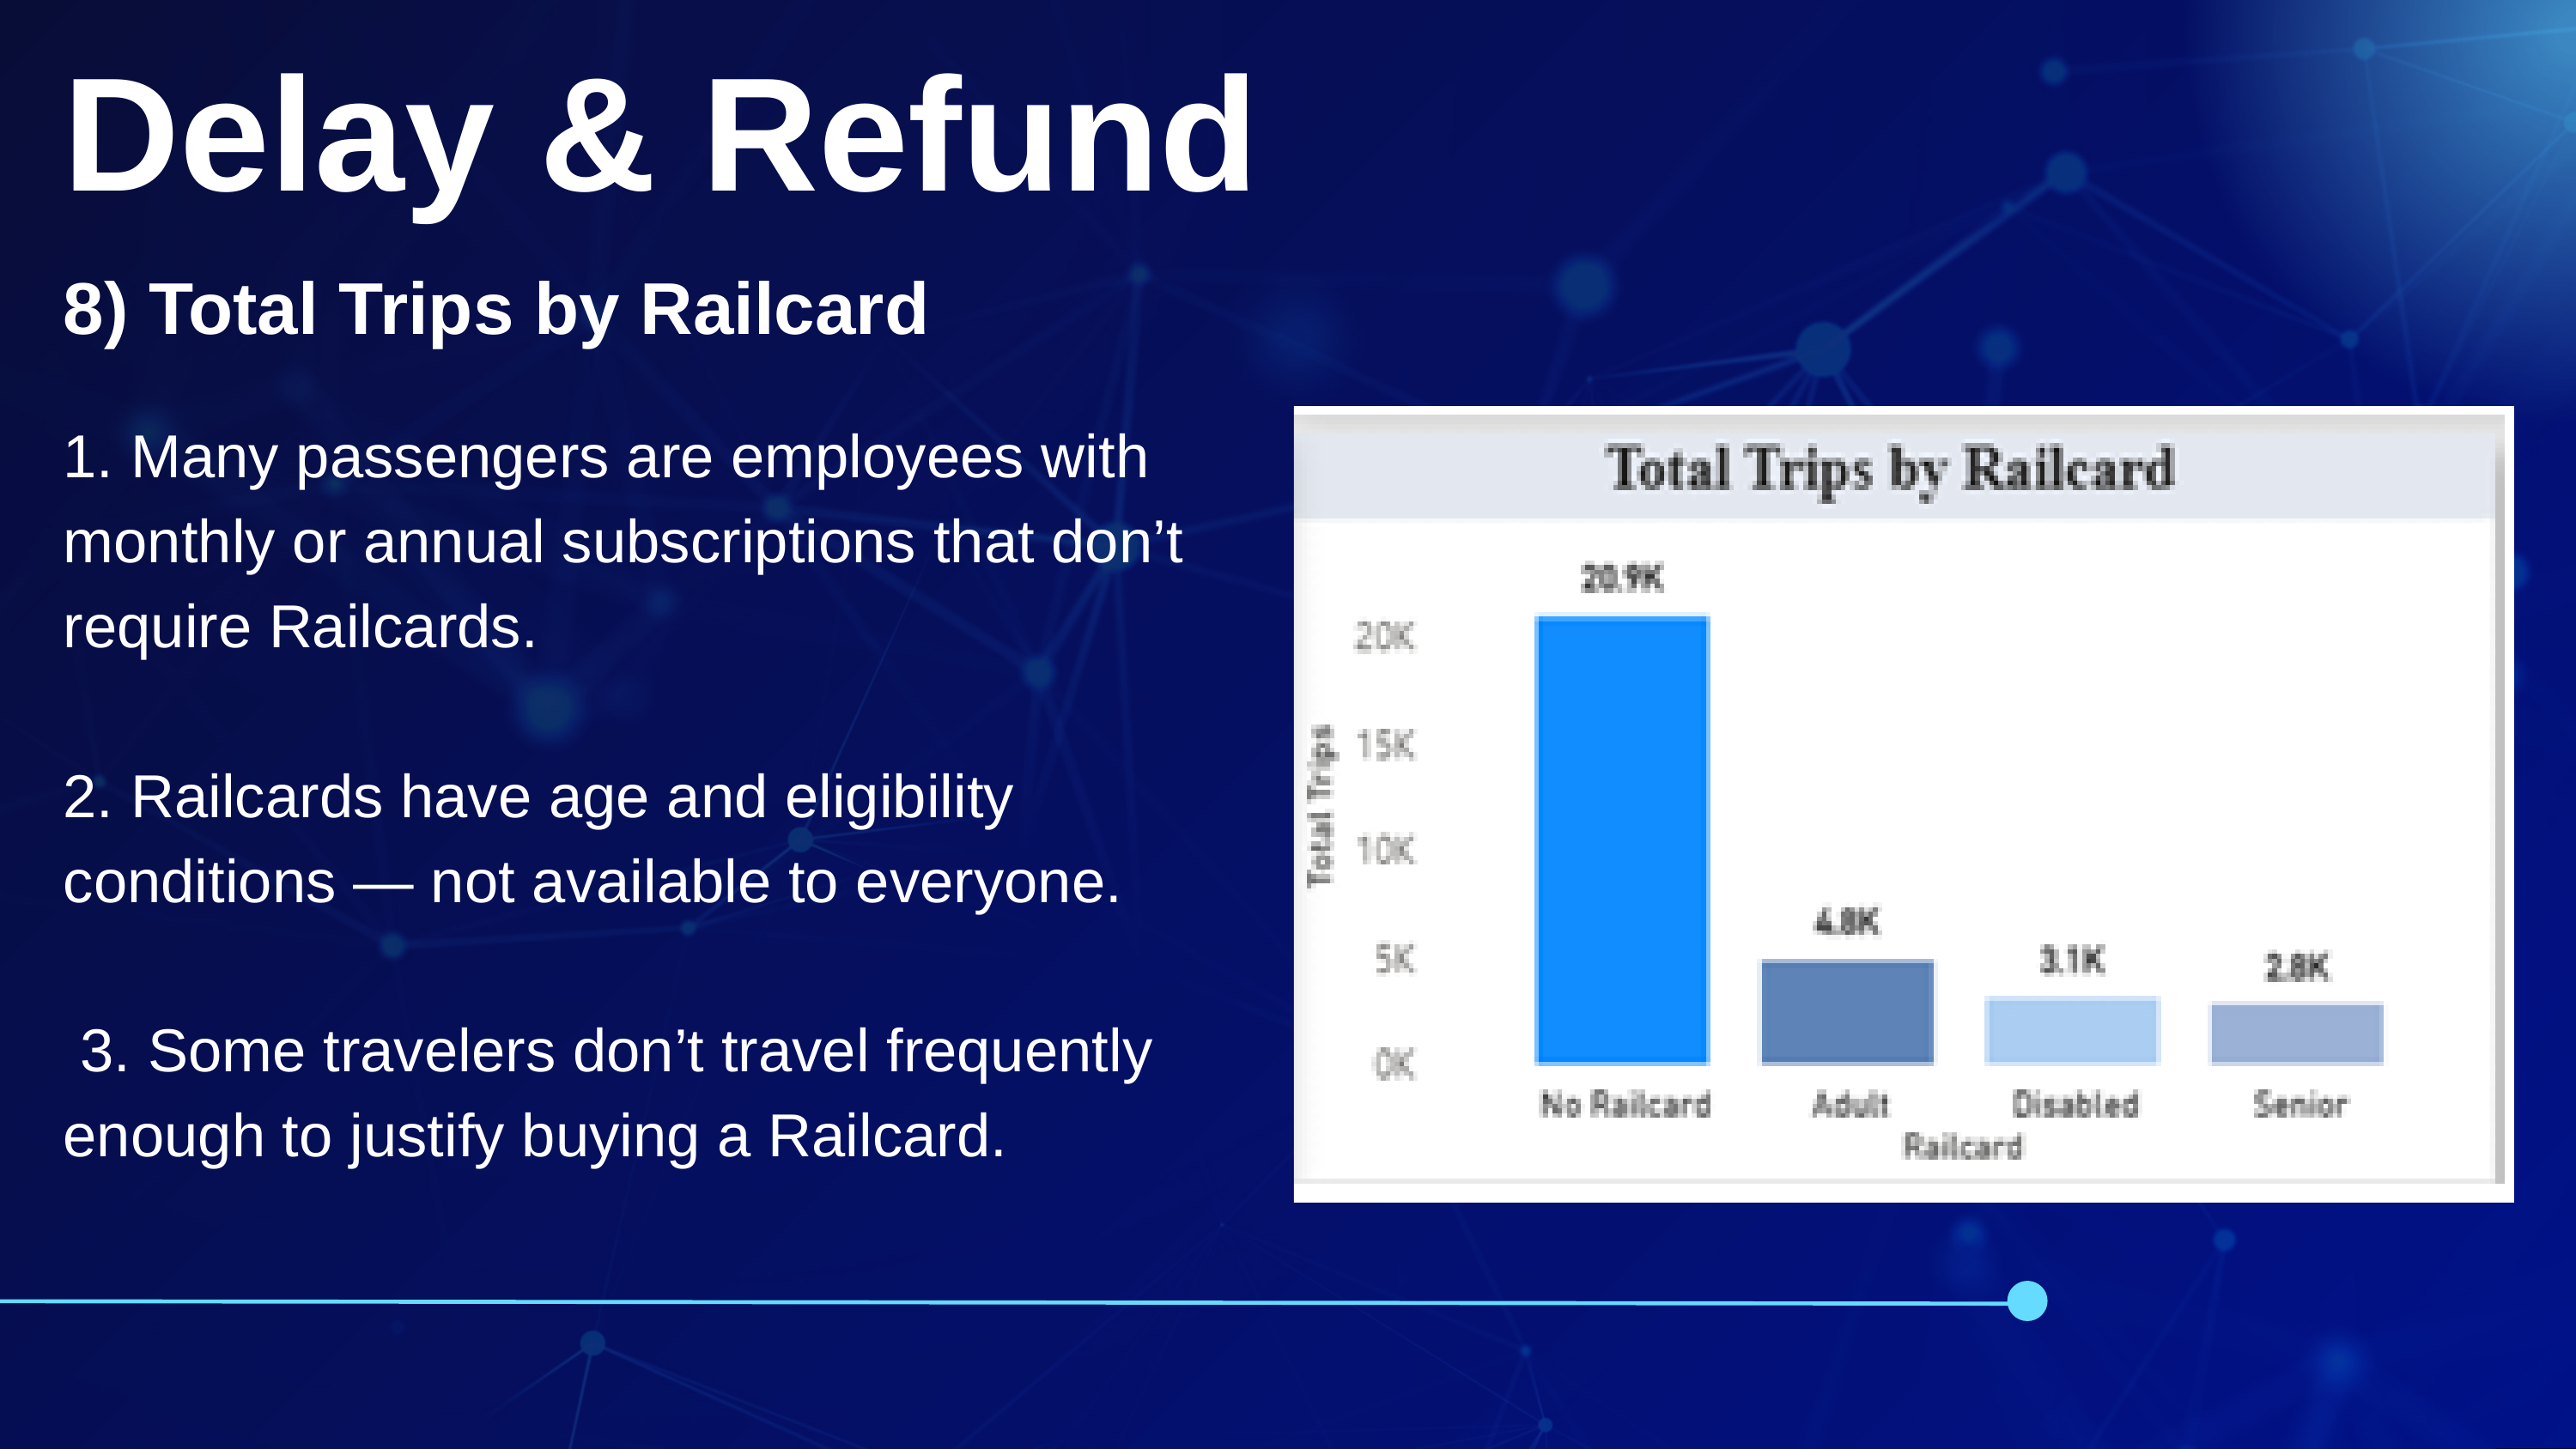

Delay & Refund
8) Total Trips by Railcard
1. Many passengers are employees with monthly or annual subscriptions that don’t require Railcards.

2. Railcards have age and eligibility conditions — not available to everyone.

 3. Some travelers don’t travel frequently enough to justify buying a Railcard.